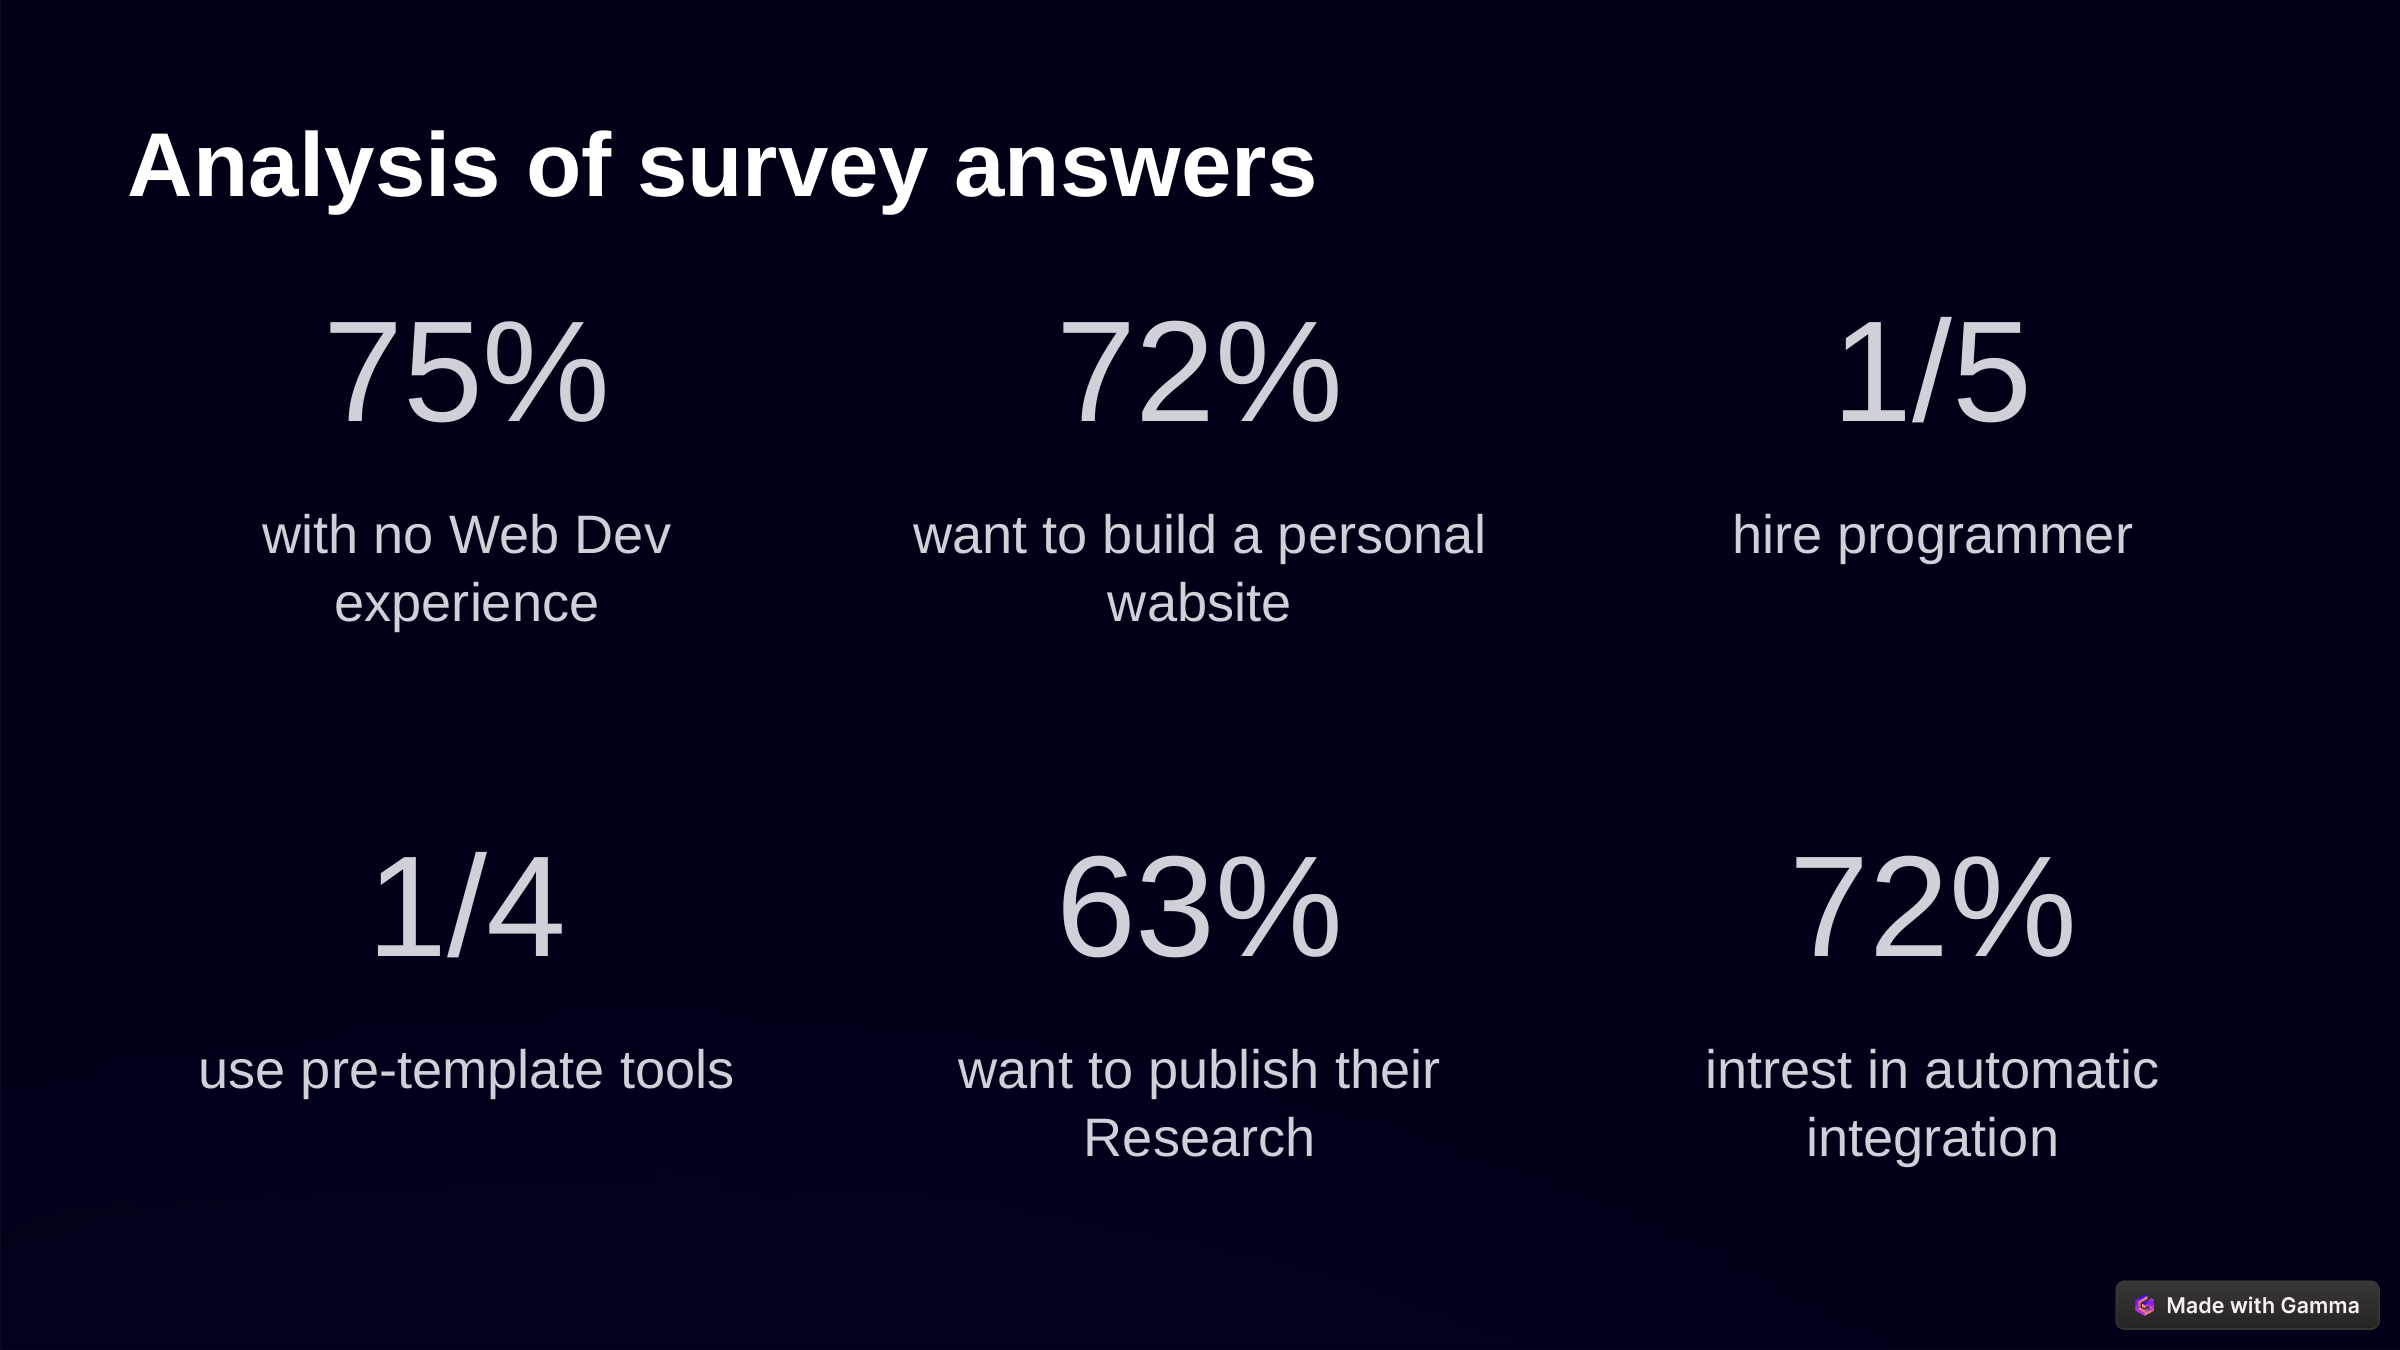

Analysis of survey answers
75%
72%
1/5
with no Web Dev experience
want to build a personal wabsite
hire programmer

1/4
63%
72%
use pre-template tools
want to publish their Research
intrest in automatic integration